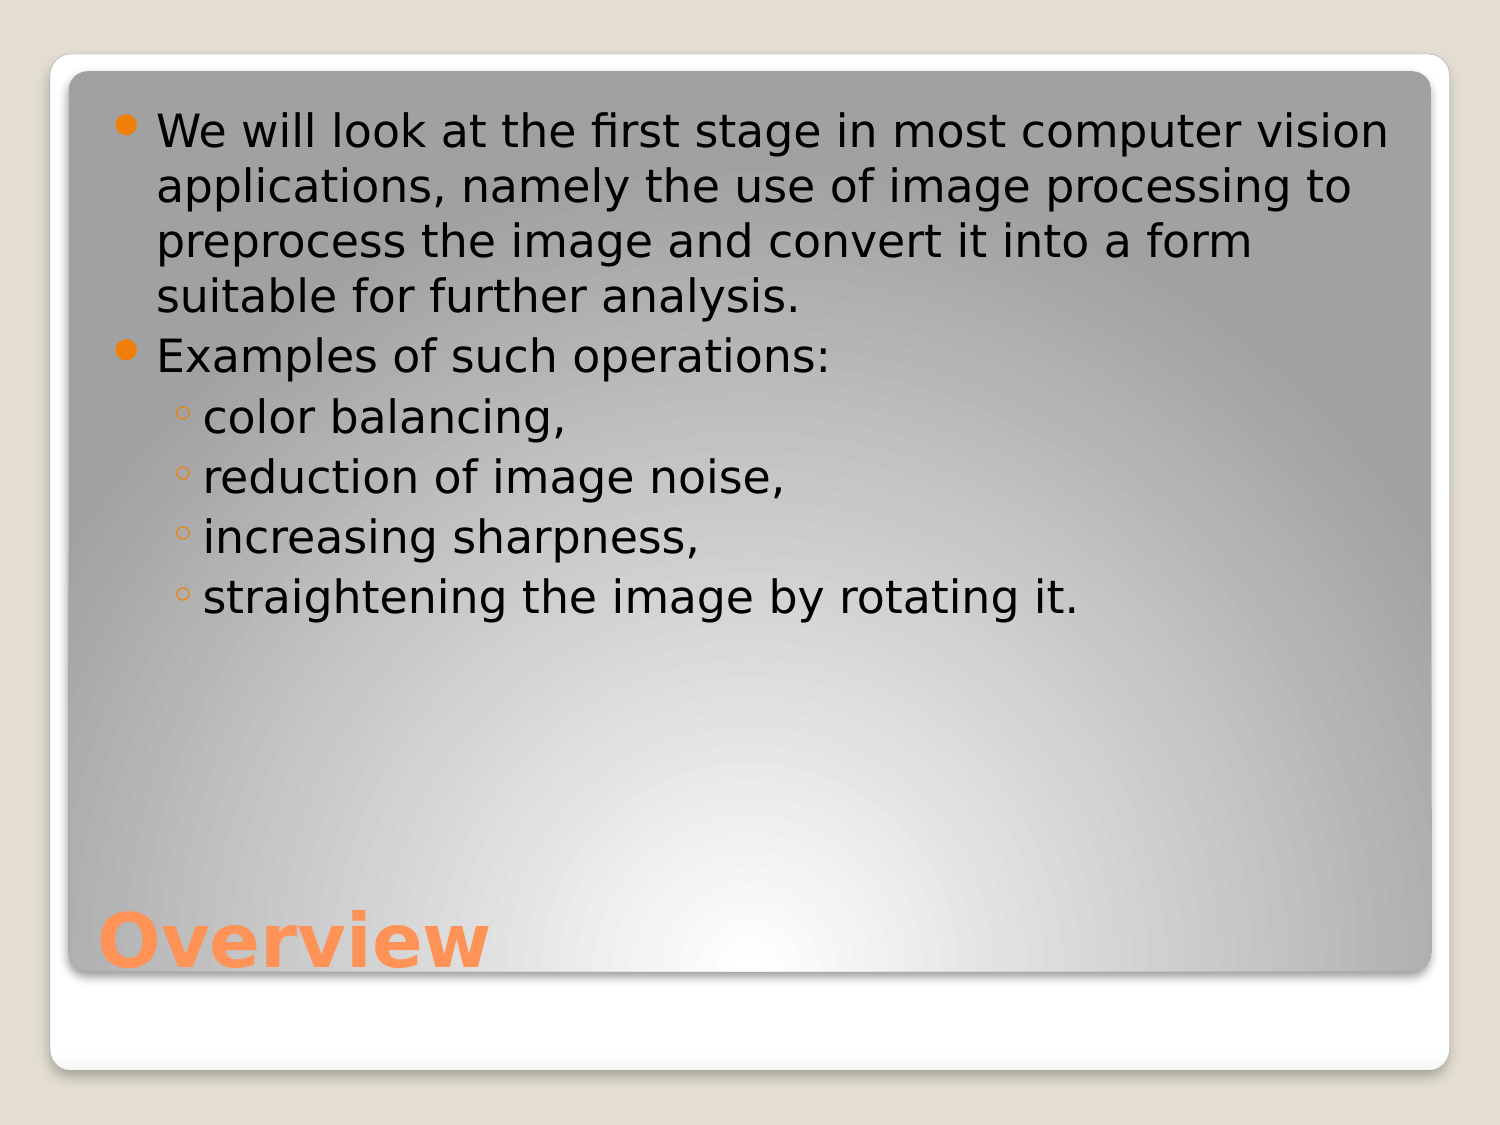

We will look at the first stage in most computer vision applications, namely the use of image processing to preprocess the image and convert it into a form suitable for further analysis.
Examples of such operations:
color balancing,
reduction of image noise,
increasing sharpness,
straightening the image by rotating it.
# Overview